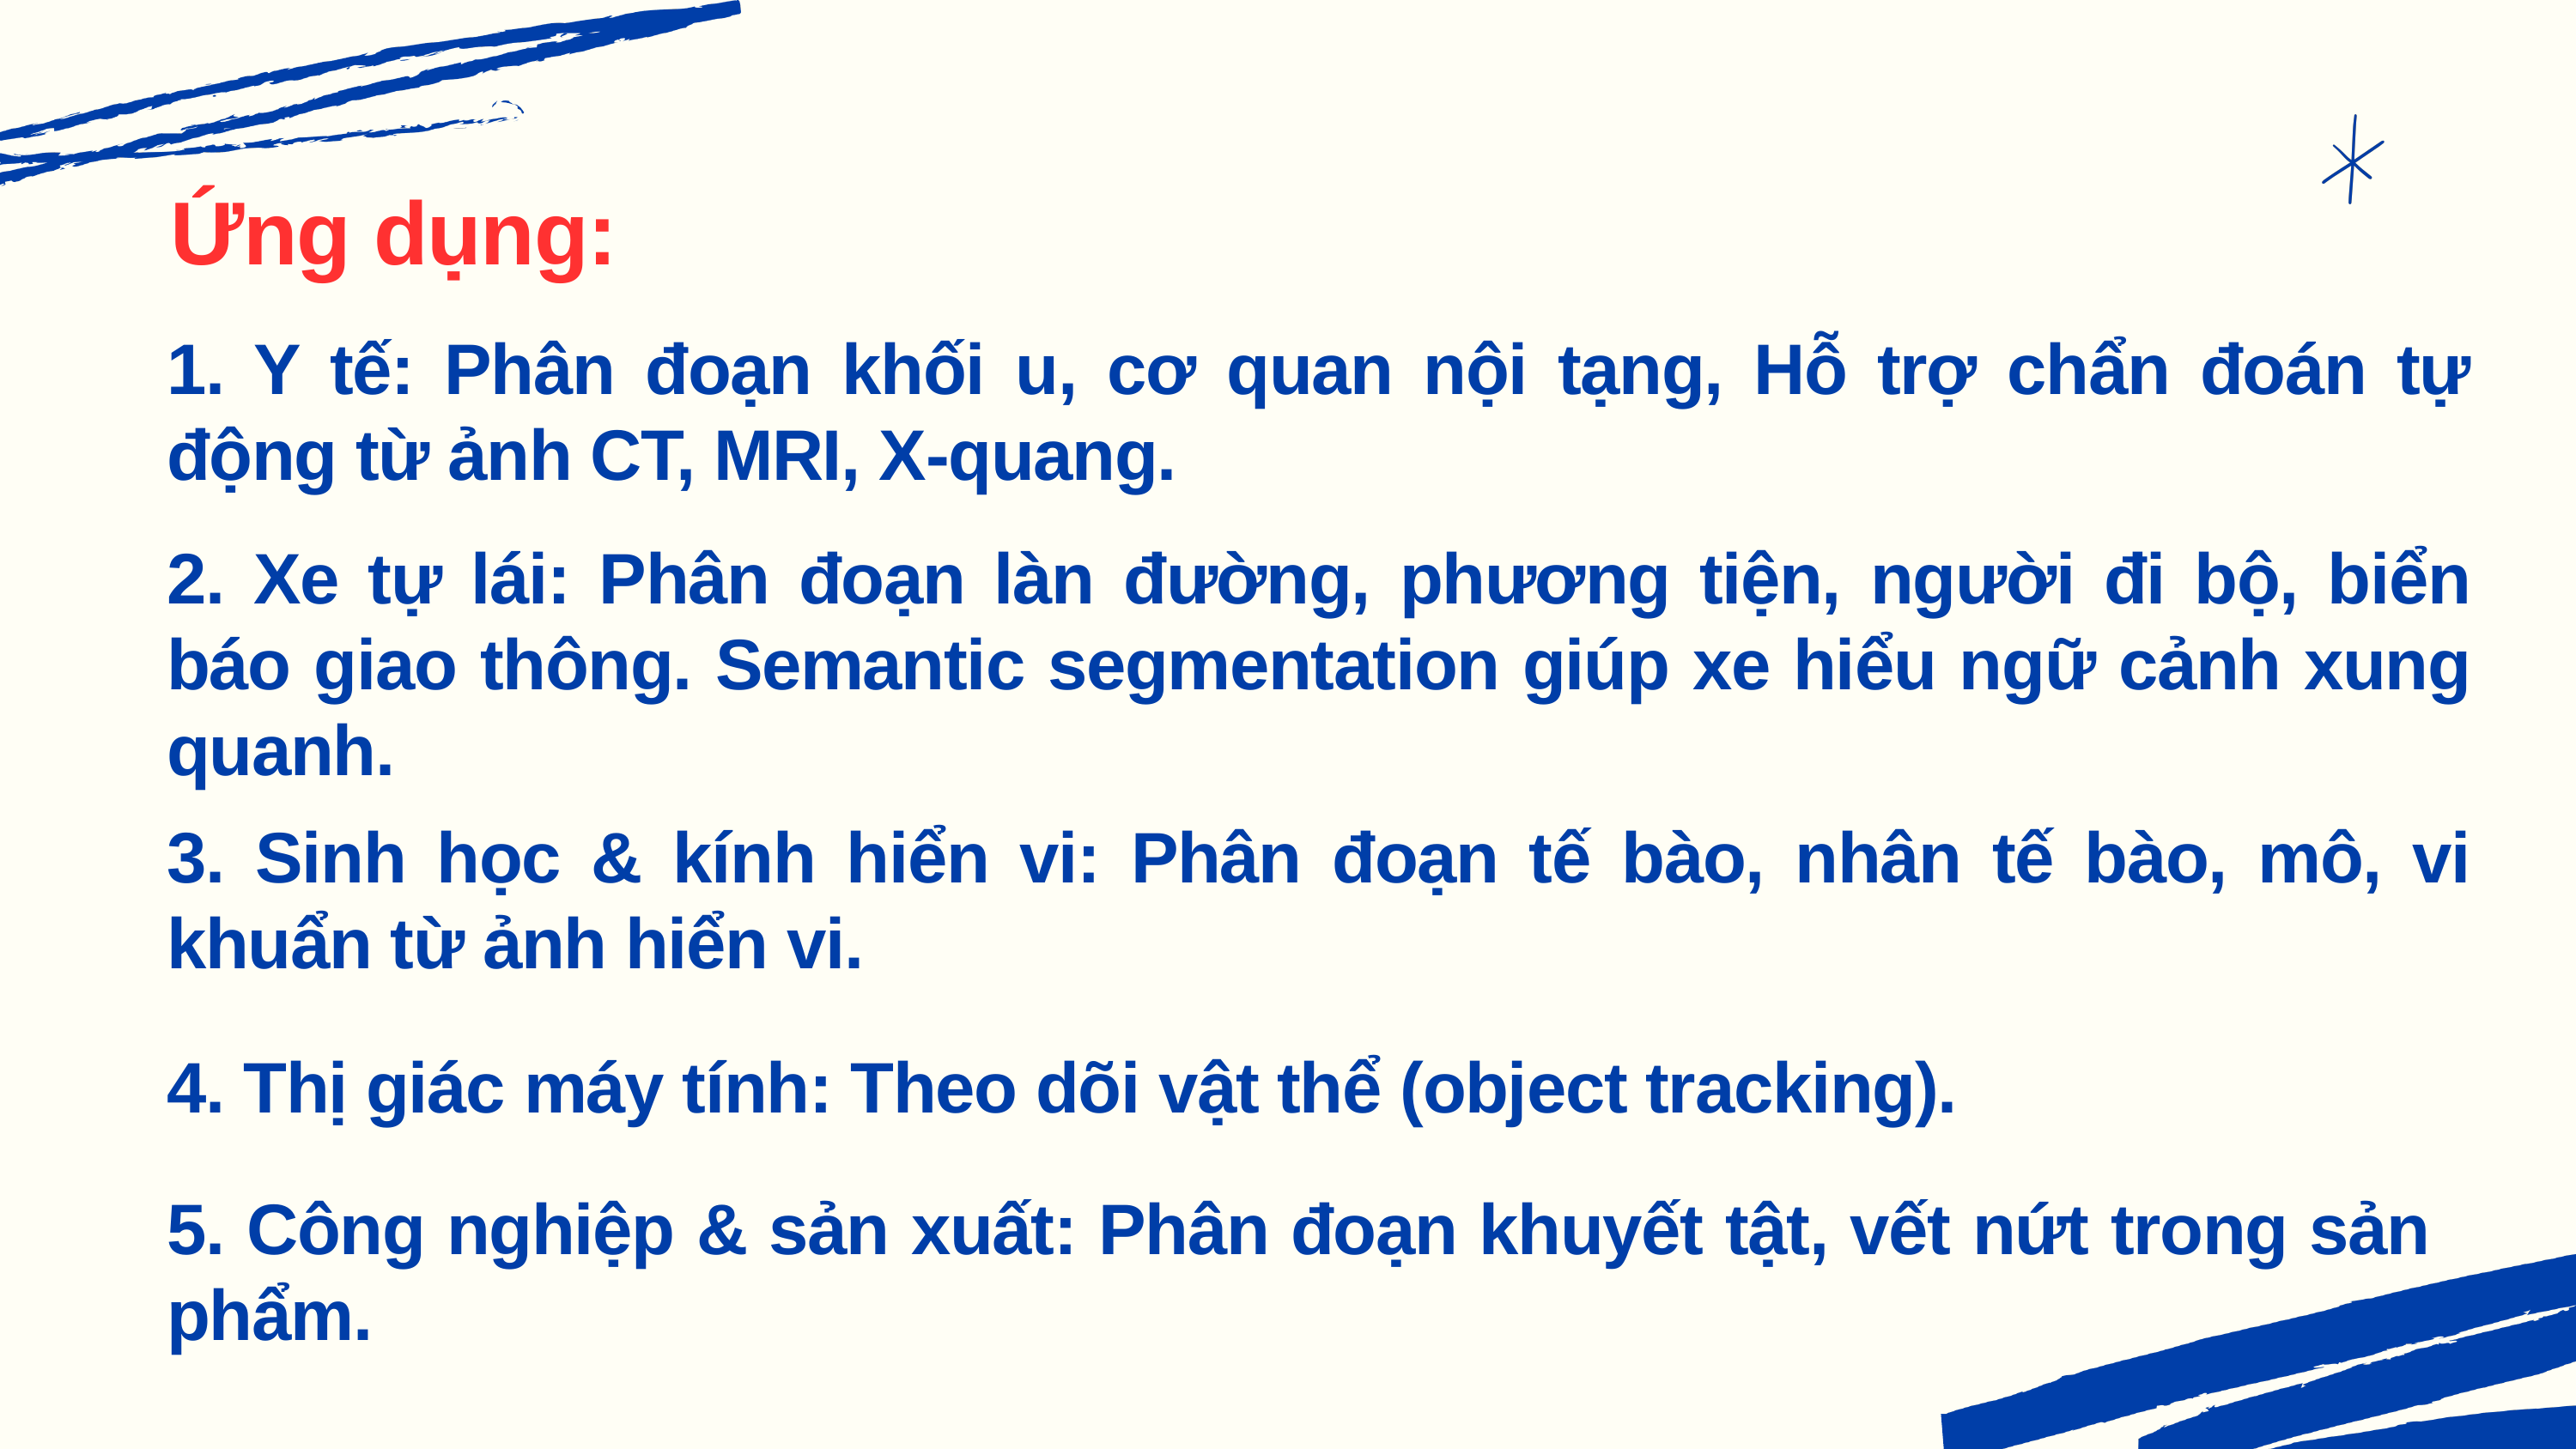

Ứng dụng:
1. Y tế: Phân đoạn khối u, cơ quan nội tạng, Hỗ trợ chẩn đoán tự động từ ảnh CT, MRI, X-quang.

2. Xe tự lái: Phân đoạn làn đường, phương tiện, người đi bộ, biển báo giao thông. Semantic segmentation giúp xe hiểu ngữ cảnh xung quanh.
3. Sinh học & kính hiển vi: Phân đoạn tế bào, nhân tế bào, mô, vi khuẩn từ ảnh hiển vi.
4. Thị giác máy tính: Theo dõi vật thể (object tracking).

5. Công nghiệp & sản xuất: Phân đoạn khuyết tật, vết nứt trong sản phẩm.